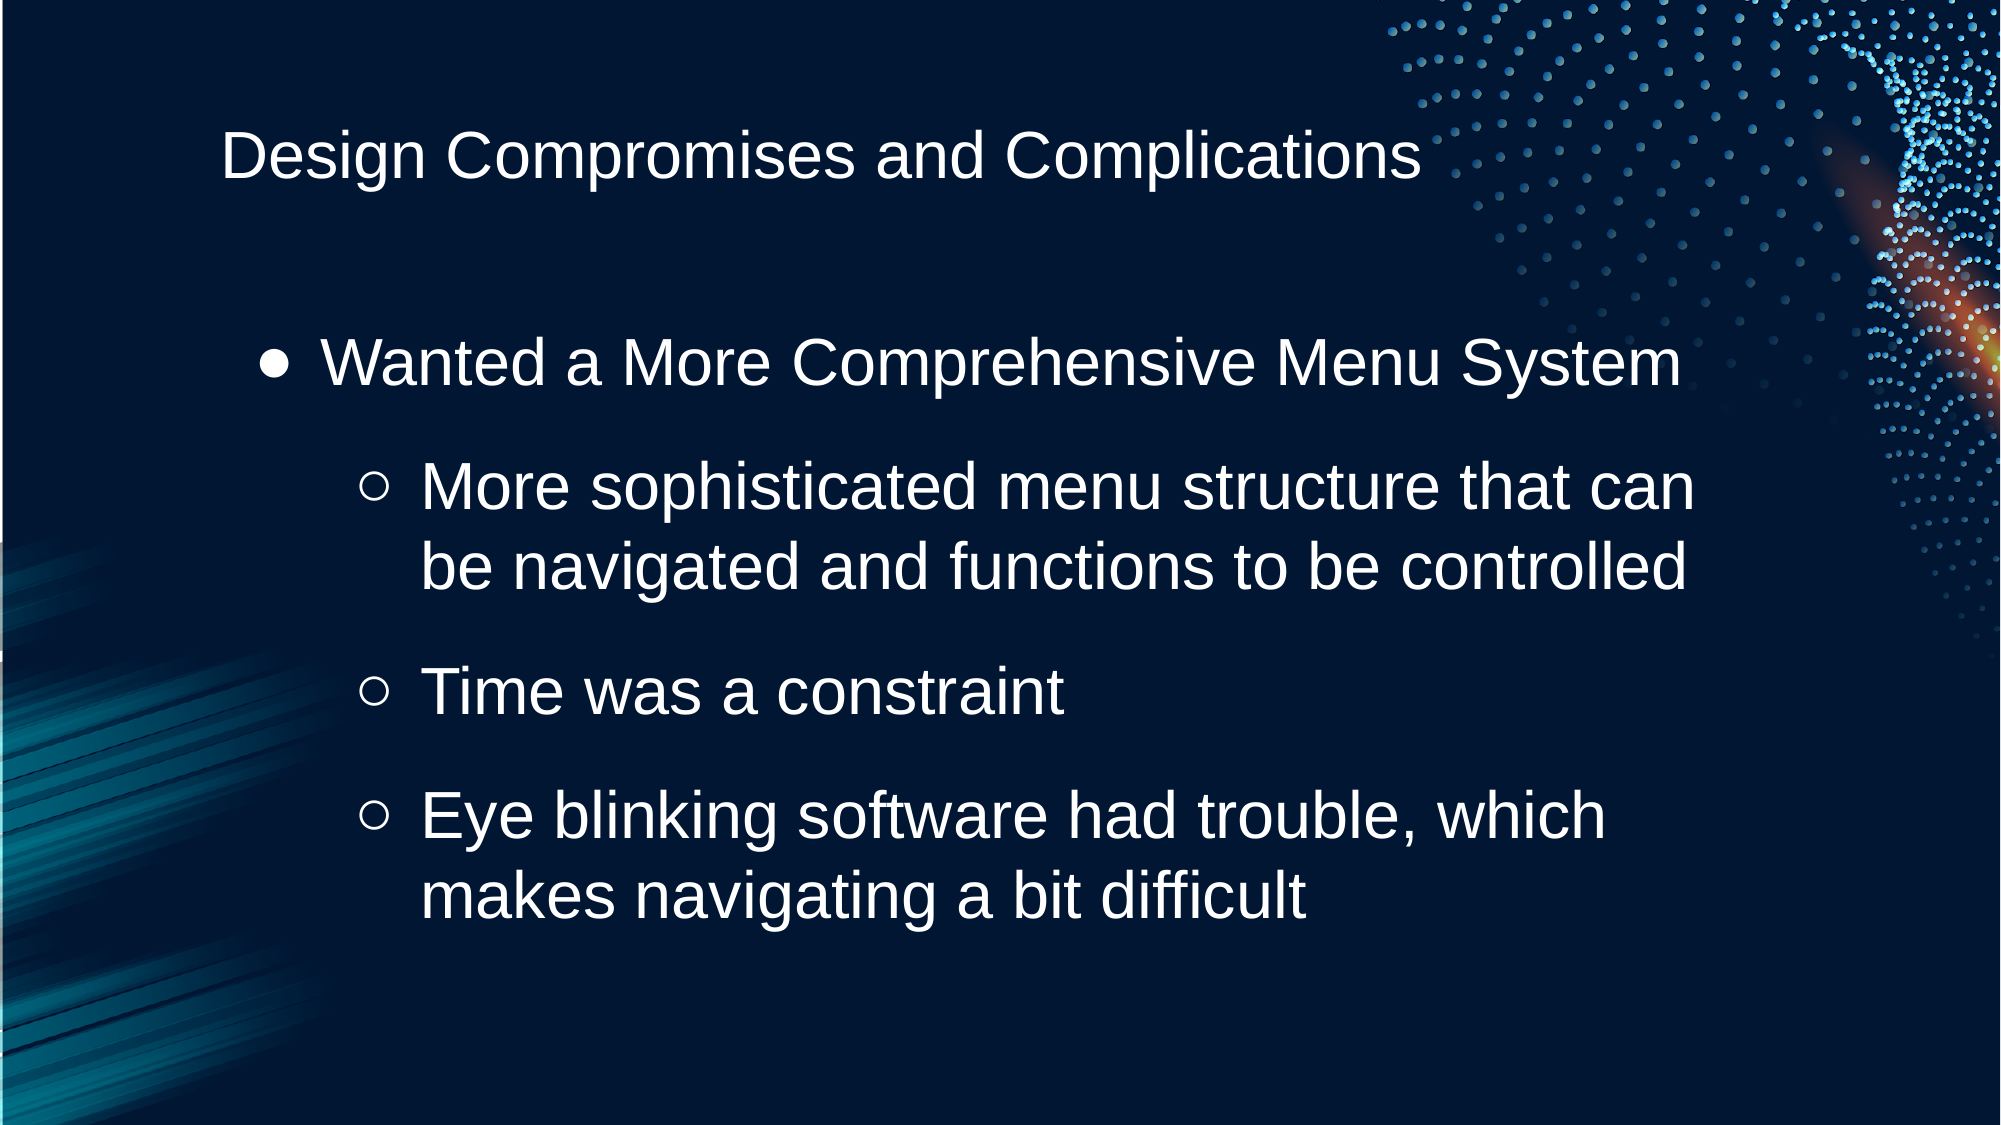

# Design Compromises and Complications
Wanted a More Comprehensive Menu System
More sophisticated menu structure that can be navigated and functions to be controlled
Time was a constraint
Eye blinking software had trouble, which makes navigating a bit difficult